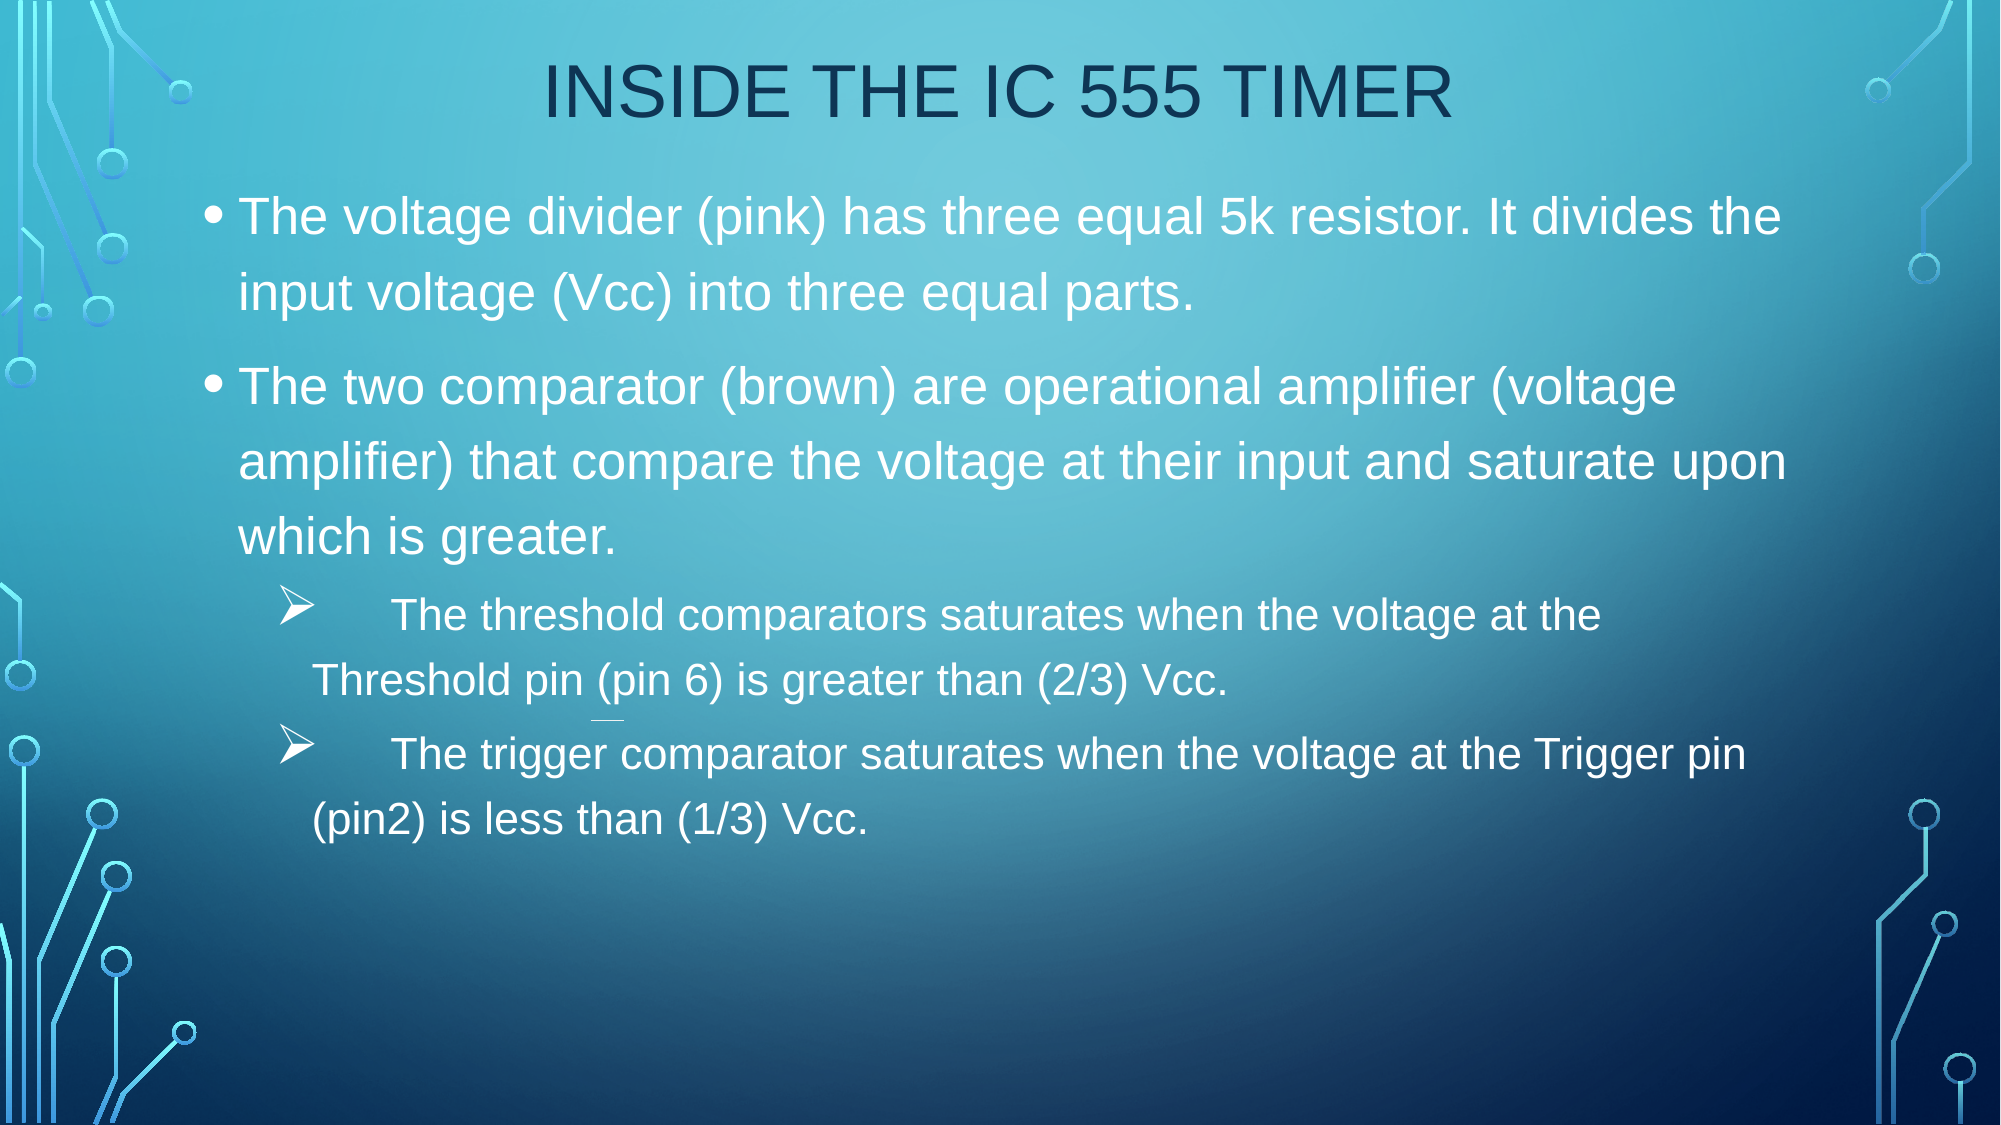

# Inside the ic 555 timer
The voltage divider (pink) has three equal 5k resistor. It divides the input voltage (Vcc) into three equal parts.
The two comparator (brown) are operational amplifier (voltage amplifier) that compare the voltage at their input and saturate upon which is greater.
      The threshold comparators saturates when the voltage at the Threshold pin (pin 6) is greater than (2/3) Vcc.
      The trigger comparator saturates when the voltage at the Trigger pin (pin2) is less than (1/3) Vcc.